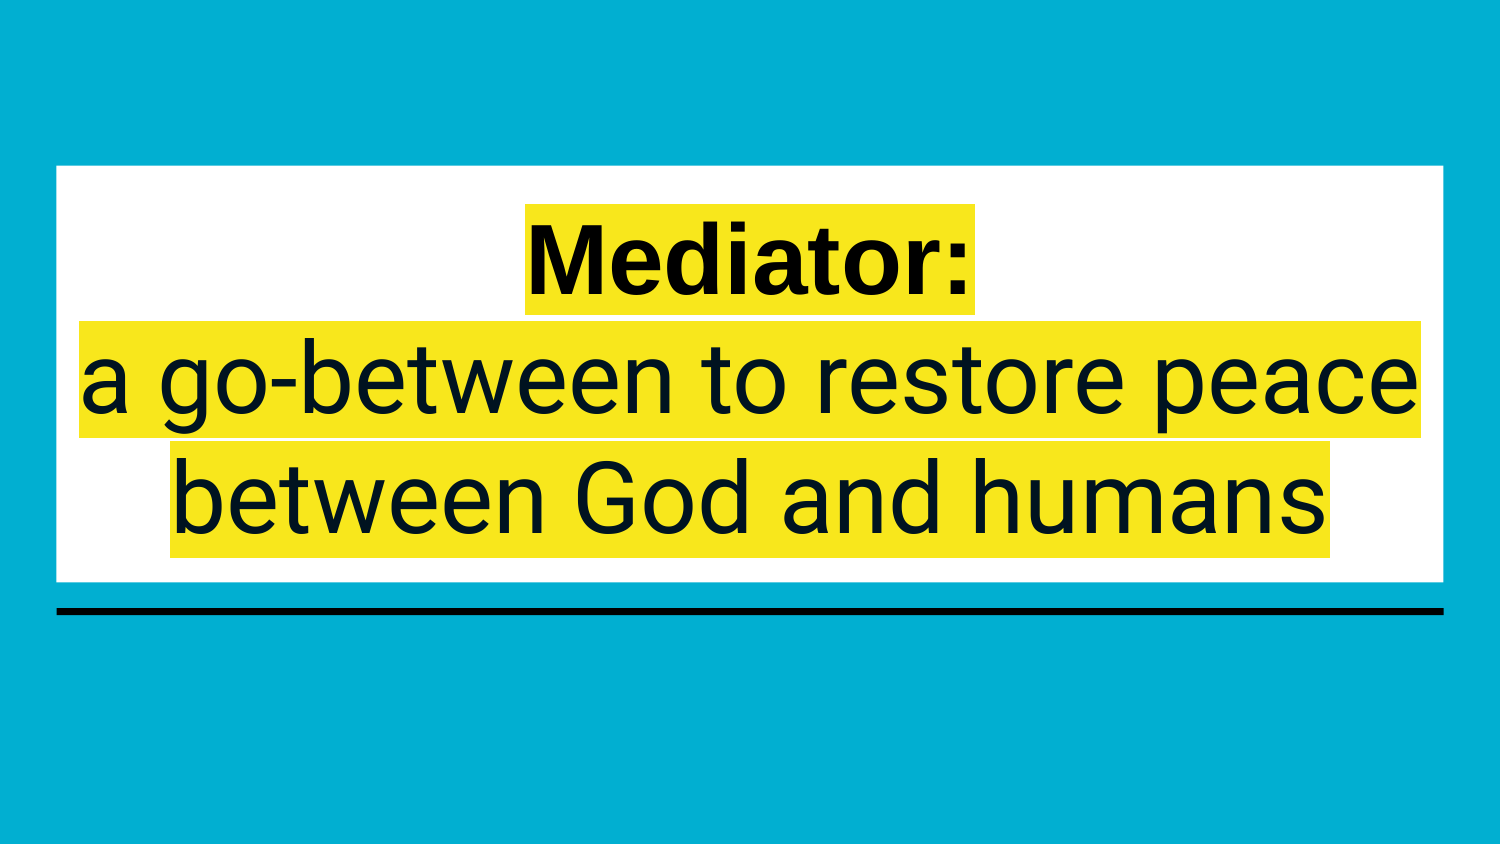

# Mediator: a go-between to restore peace between God and humans